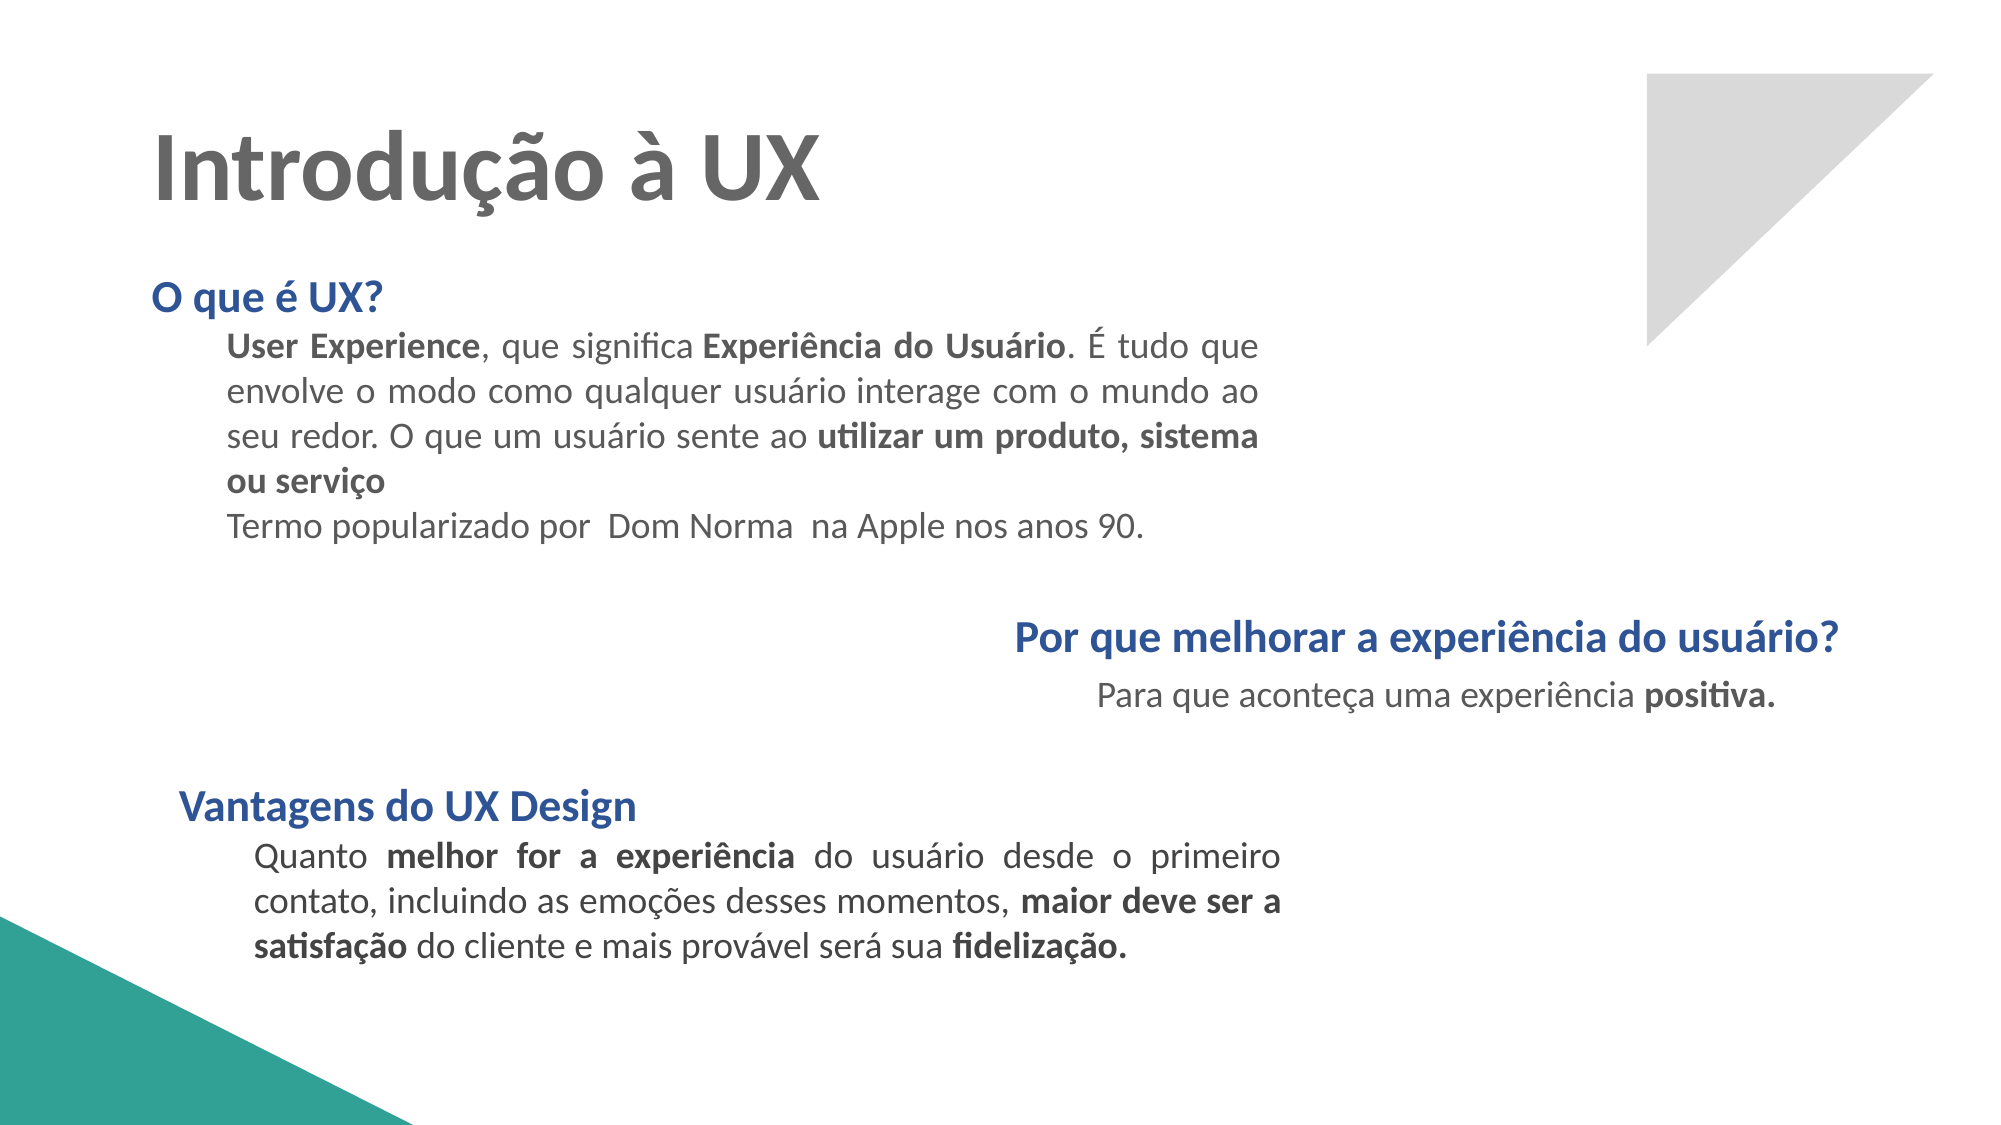

# Introdução à UX
O que é UX?
User Experience, que significa Experiência do Usuário. É tudo que envolve o modo como qualquer usuário interage com o mundo ao seu redor. O que um usuário sente ao utilizar um produto, sistema ou serviço
Termo popularizado por  Dom Norma  na Apple nos anos 90.
Por que melhorar a experiência do usuário?
        Para que aconteça uma experiência positiva.
Vantagens do UX Design
Quanto melhor for a experiência do usuário desde o primeiro contato, incluindo as emoções desses momentos, maior deve ser a satisfação do cliente e mais provável será sua fidelização.